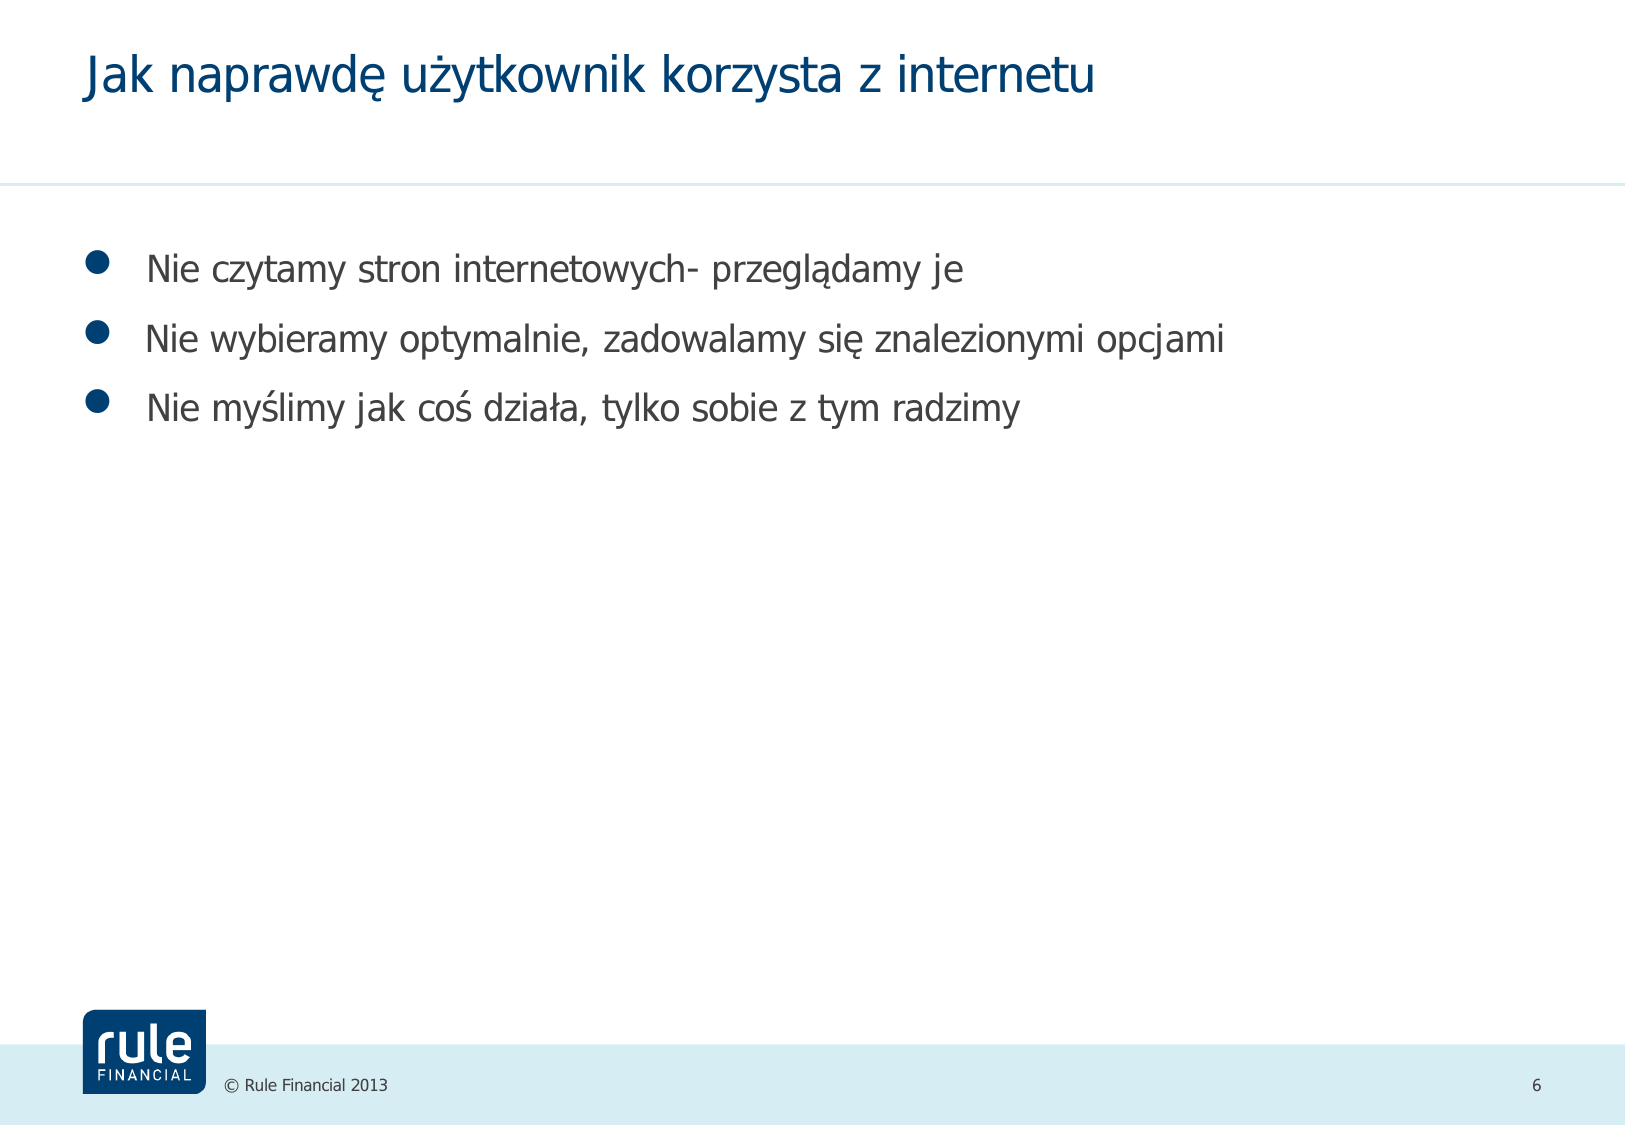

# Jak naprawdę użytkownik korzysta z internetu
  Nie czytamy stron internetowych- przeglądamy je
  Nie wybieramy optymalnie, zadowalamy się znalezionymi opcjami
  Nie myślimy jak coś działa, tylko sobie z tym radzimy